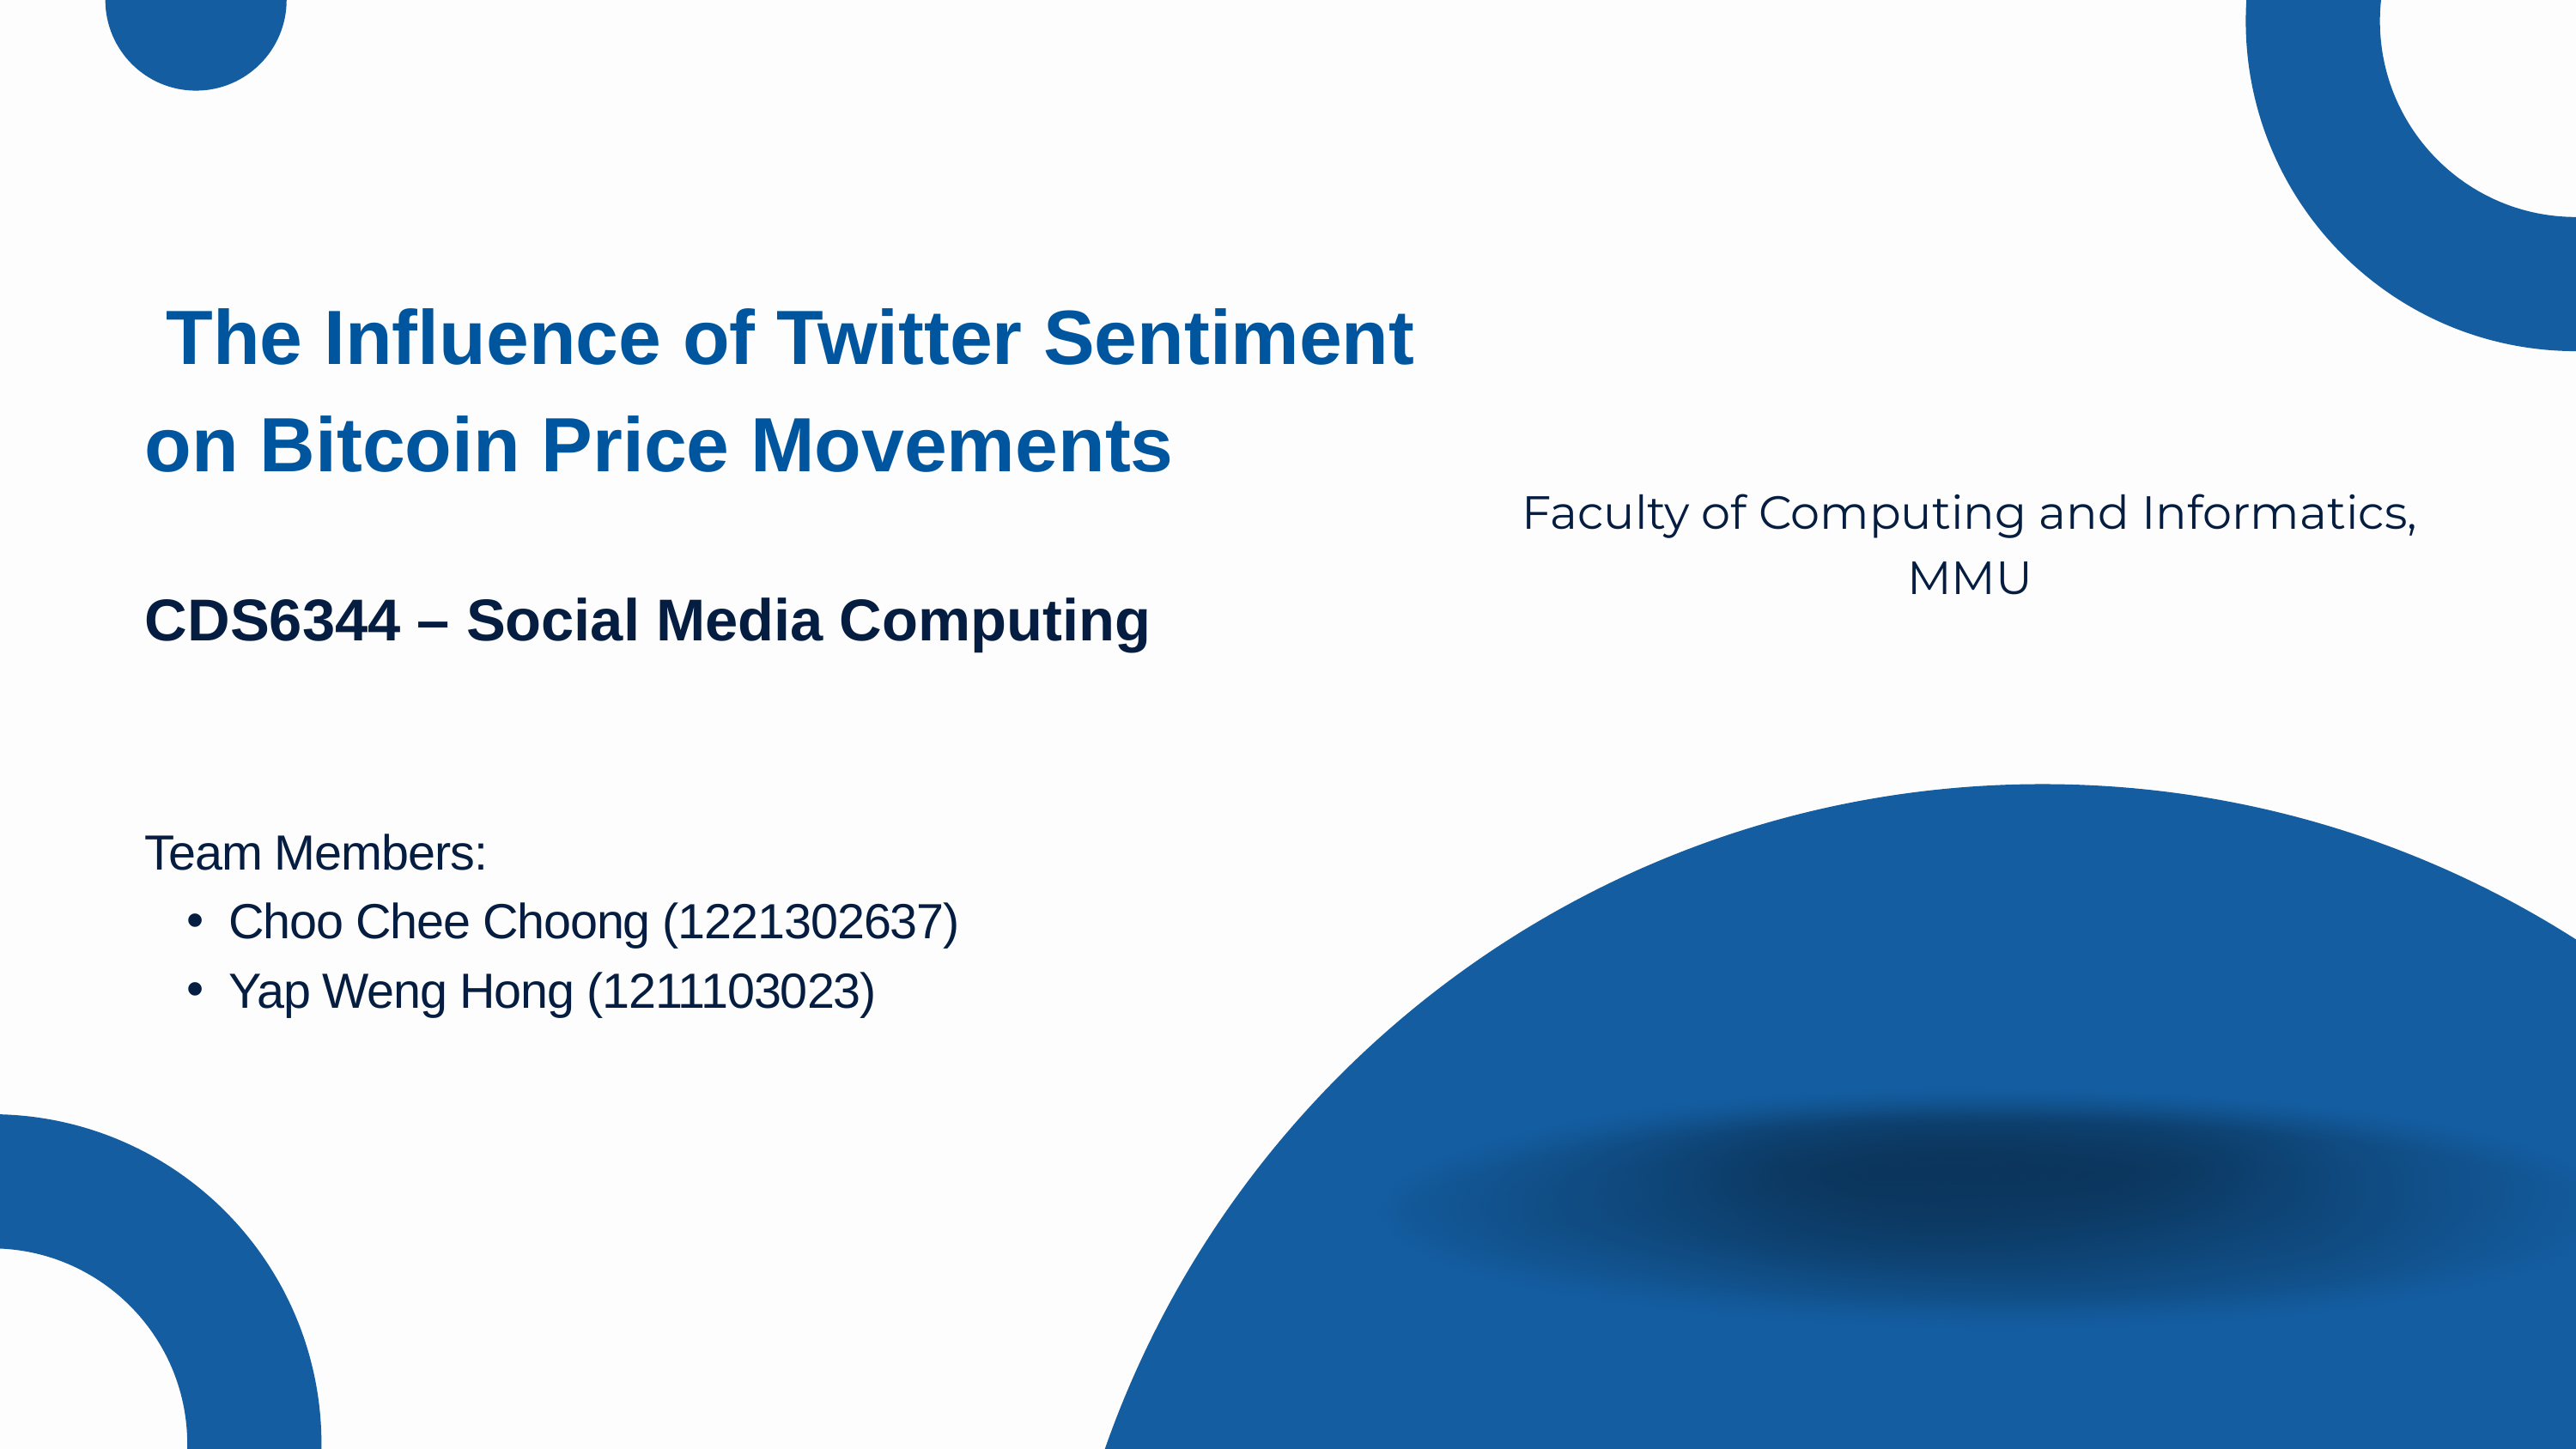

The Influence of Twitter Sentiment on Bitcoin Price Movements

CDS6344 – Social Media Computing
 Faculty of Computing and Informatics,
MMU

Team Members:
Choo Chee Choong (1221302637)
Yap Weng Hong (1211103023)